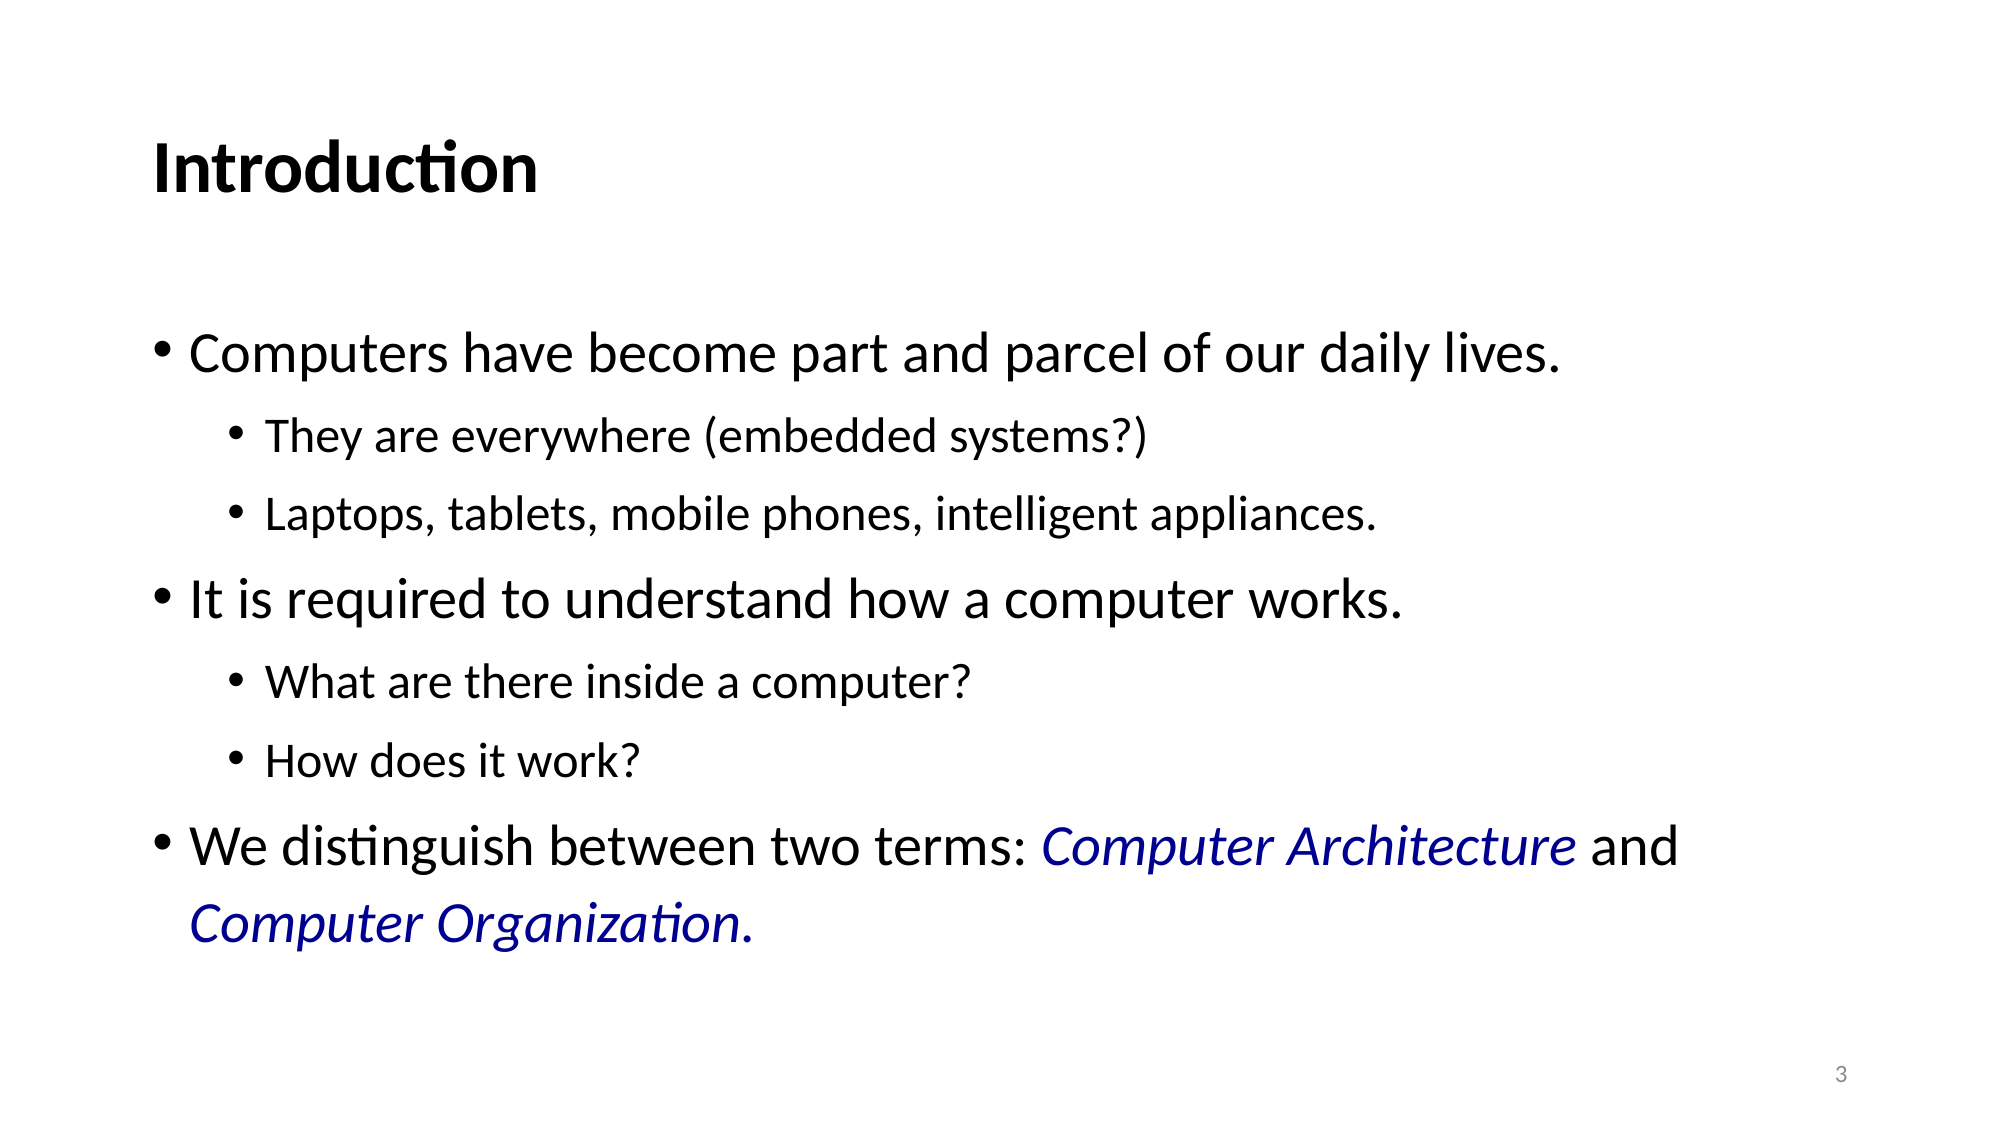

# Introduction
Computers have become part and parcel of our daily lives.
They are everywhere (embedded systems?)
Laptops, tablets, mobile phones, intelligent appliances.
It is required to understand how a computer works.
What are there inside a computer?
How does it work?
We distinguish between two terms: Computer Architecture and Computer Organization.
3